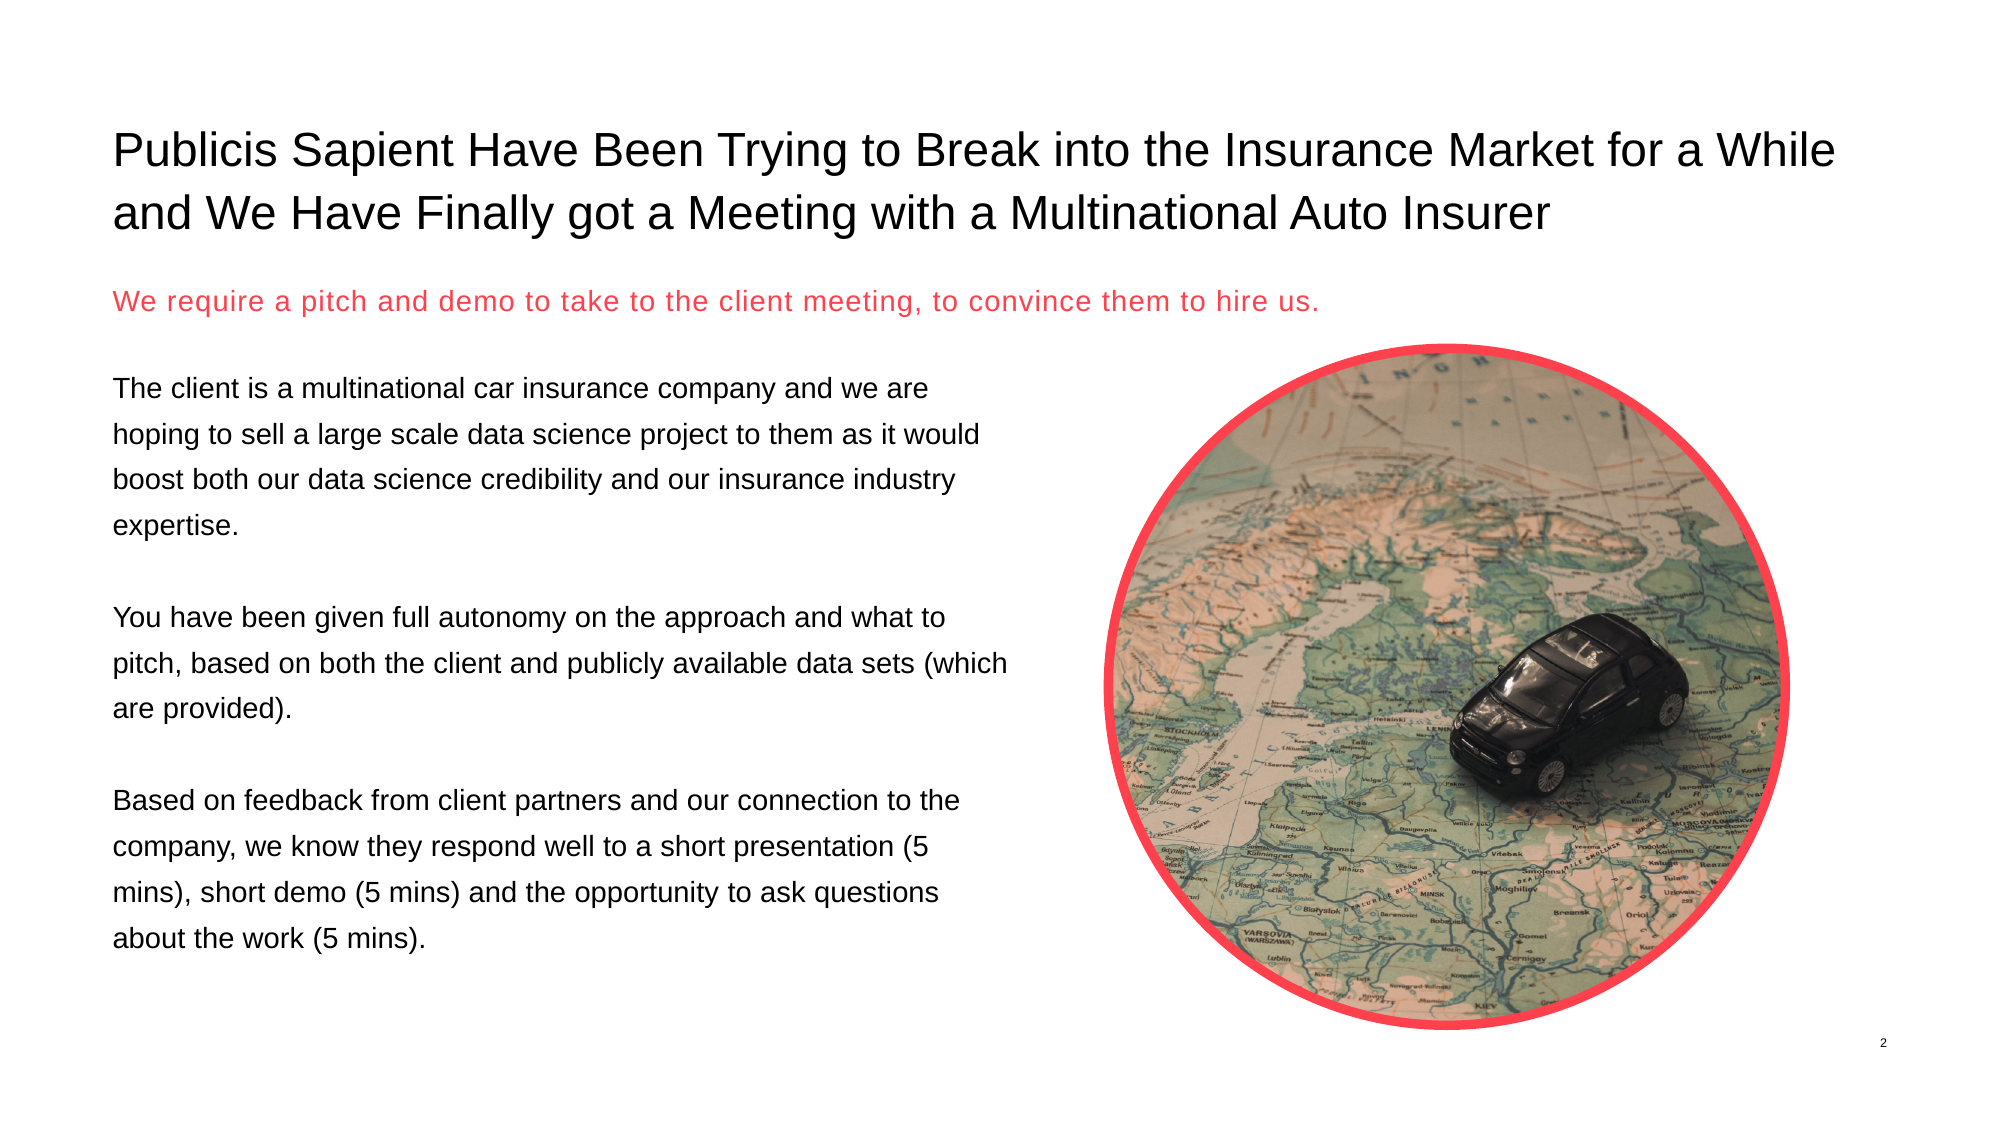

# Publicis Sapient Have Been Trying to Break into the Insurance Market for a While and We Have Finally got a Meeting with a Multinational Auto Insurer
We require a pitch and demo to take to the client meeting, to convince them to hire us.

The client is a multinational car insurance company and we are hoping to sell a large scale data science project to them as it would boost both our data science credibility and our insurance industry expertise.

You have been given full autonomy on the approach and what to pitch, based on both the client and publicly available data sets (which are provided).

Based on feedback from client partners and our connection to the company, we know they respond well to a short presentation (5 mins), short demo (5 mins) and the opportunity to ask questions about the work (5 mins).
2